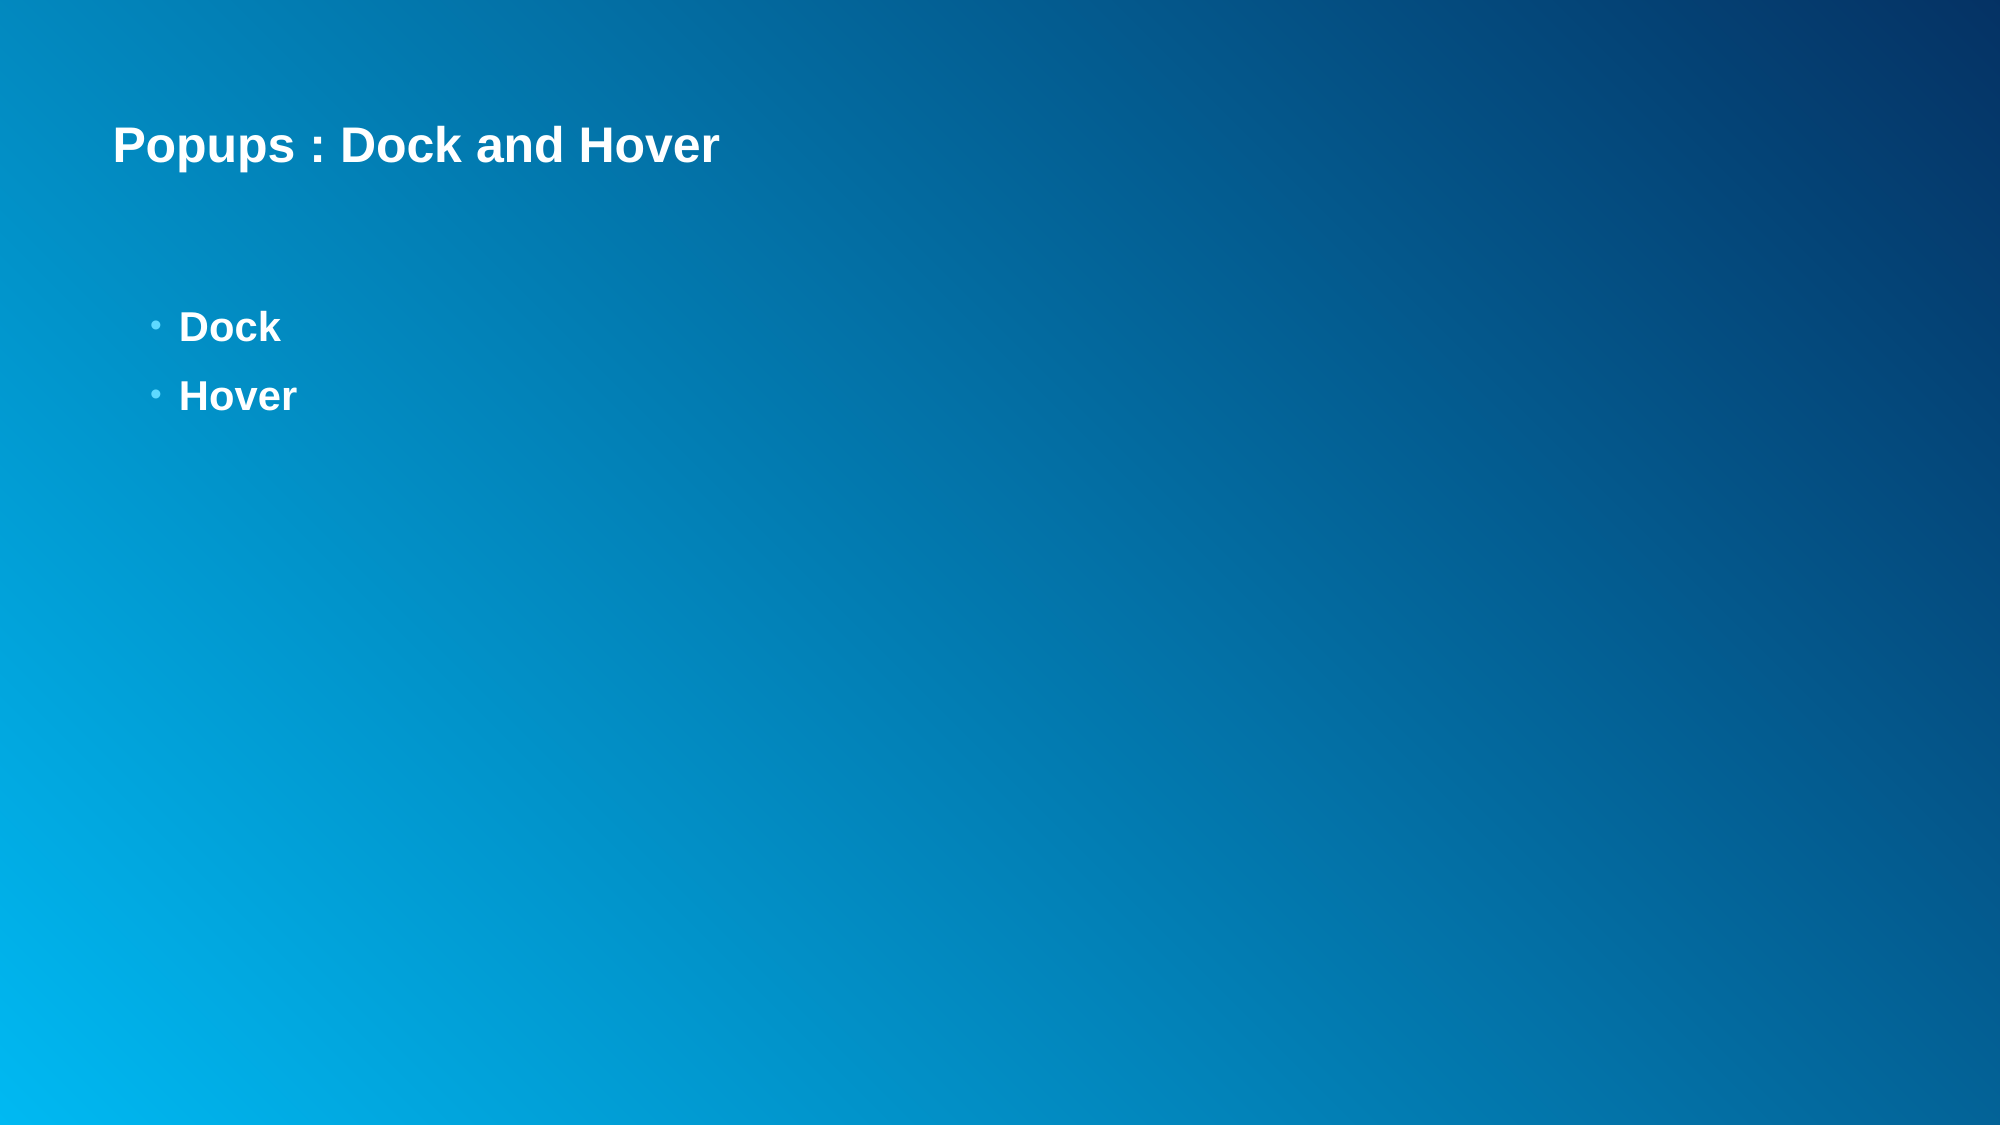

# Popups : Dock and Hover
Dock
Hover